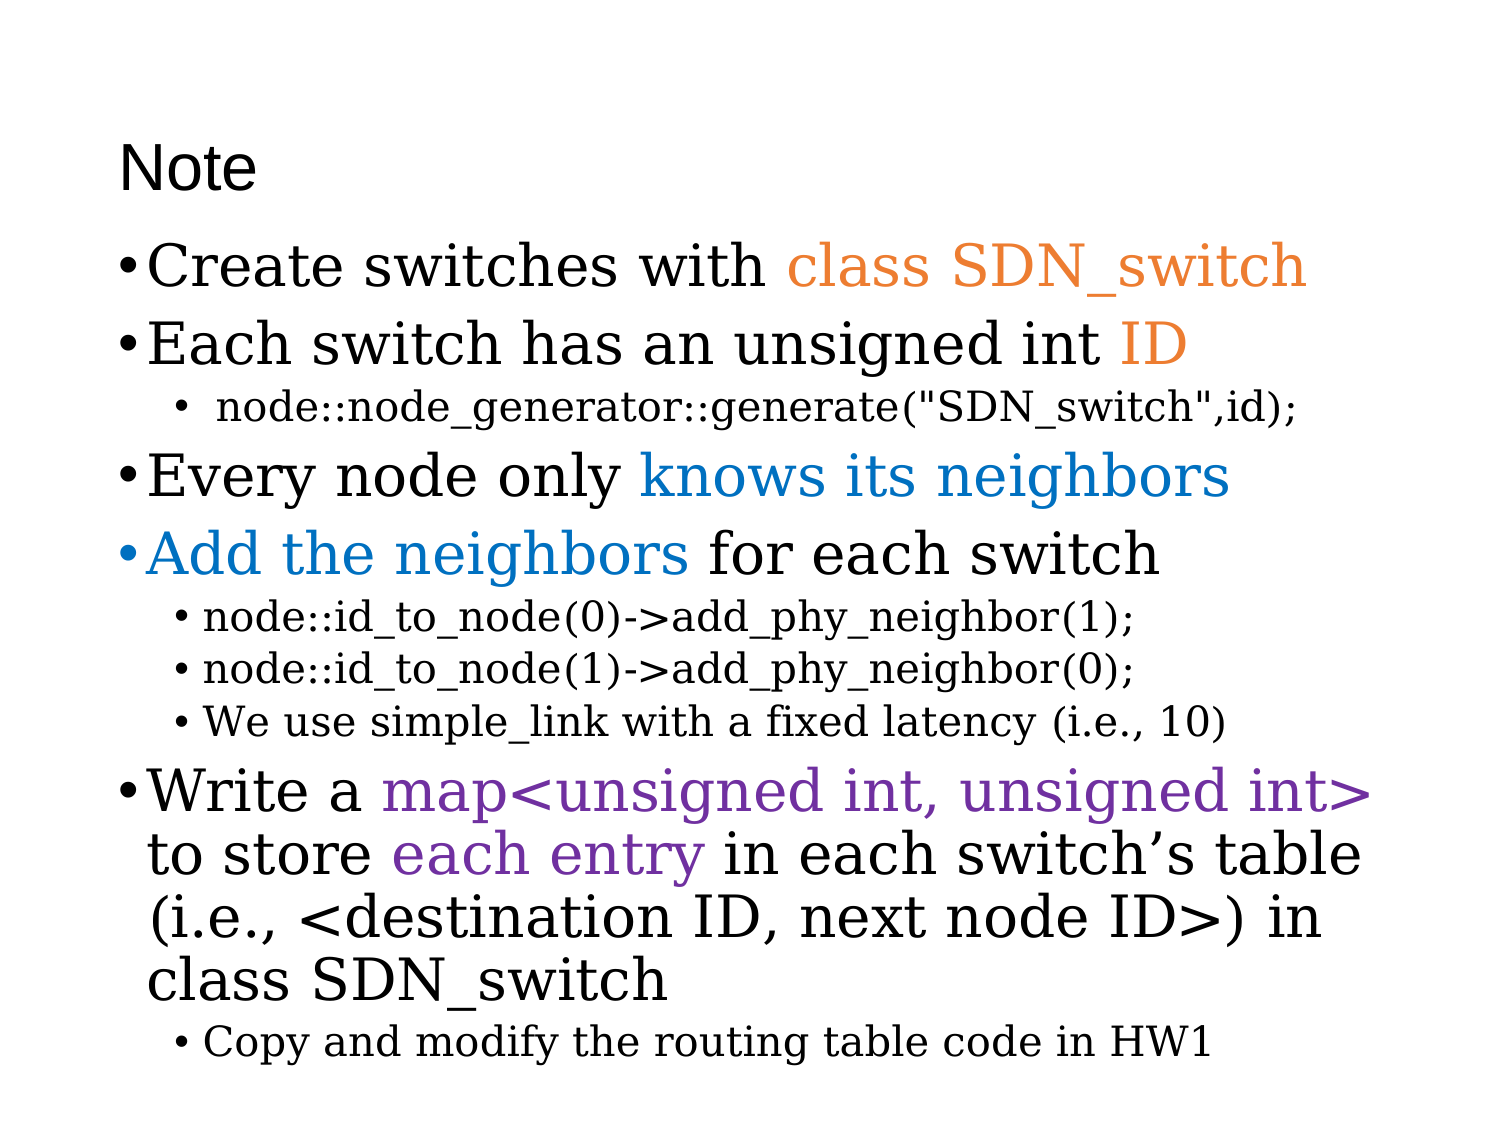

# Note
Create switches with class SDN_switch
Each switch has an unsigned int ID
 node::node_generator::generate("SDN_switch",id);
Every node only knows its neighbors
Add the neighbors for each switch
node::id_to_node(0)->add_phy_neighbor(1);
node::id_to_node(1)->add_phy_neighbor(0);
We use simple_link with a fixed latency (i.e., 10)
Write a map<unsigned int, unsigned int> to store each entry in each switch’s table (i.e., <destination ID, next node ID>) in class SDN_switch
Copy and modify the routing table code in HW1